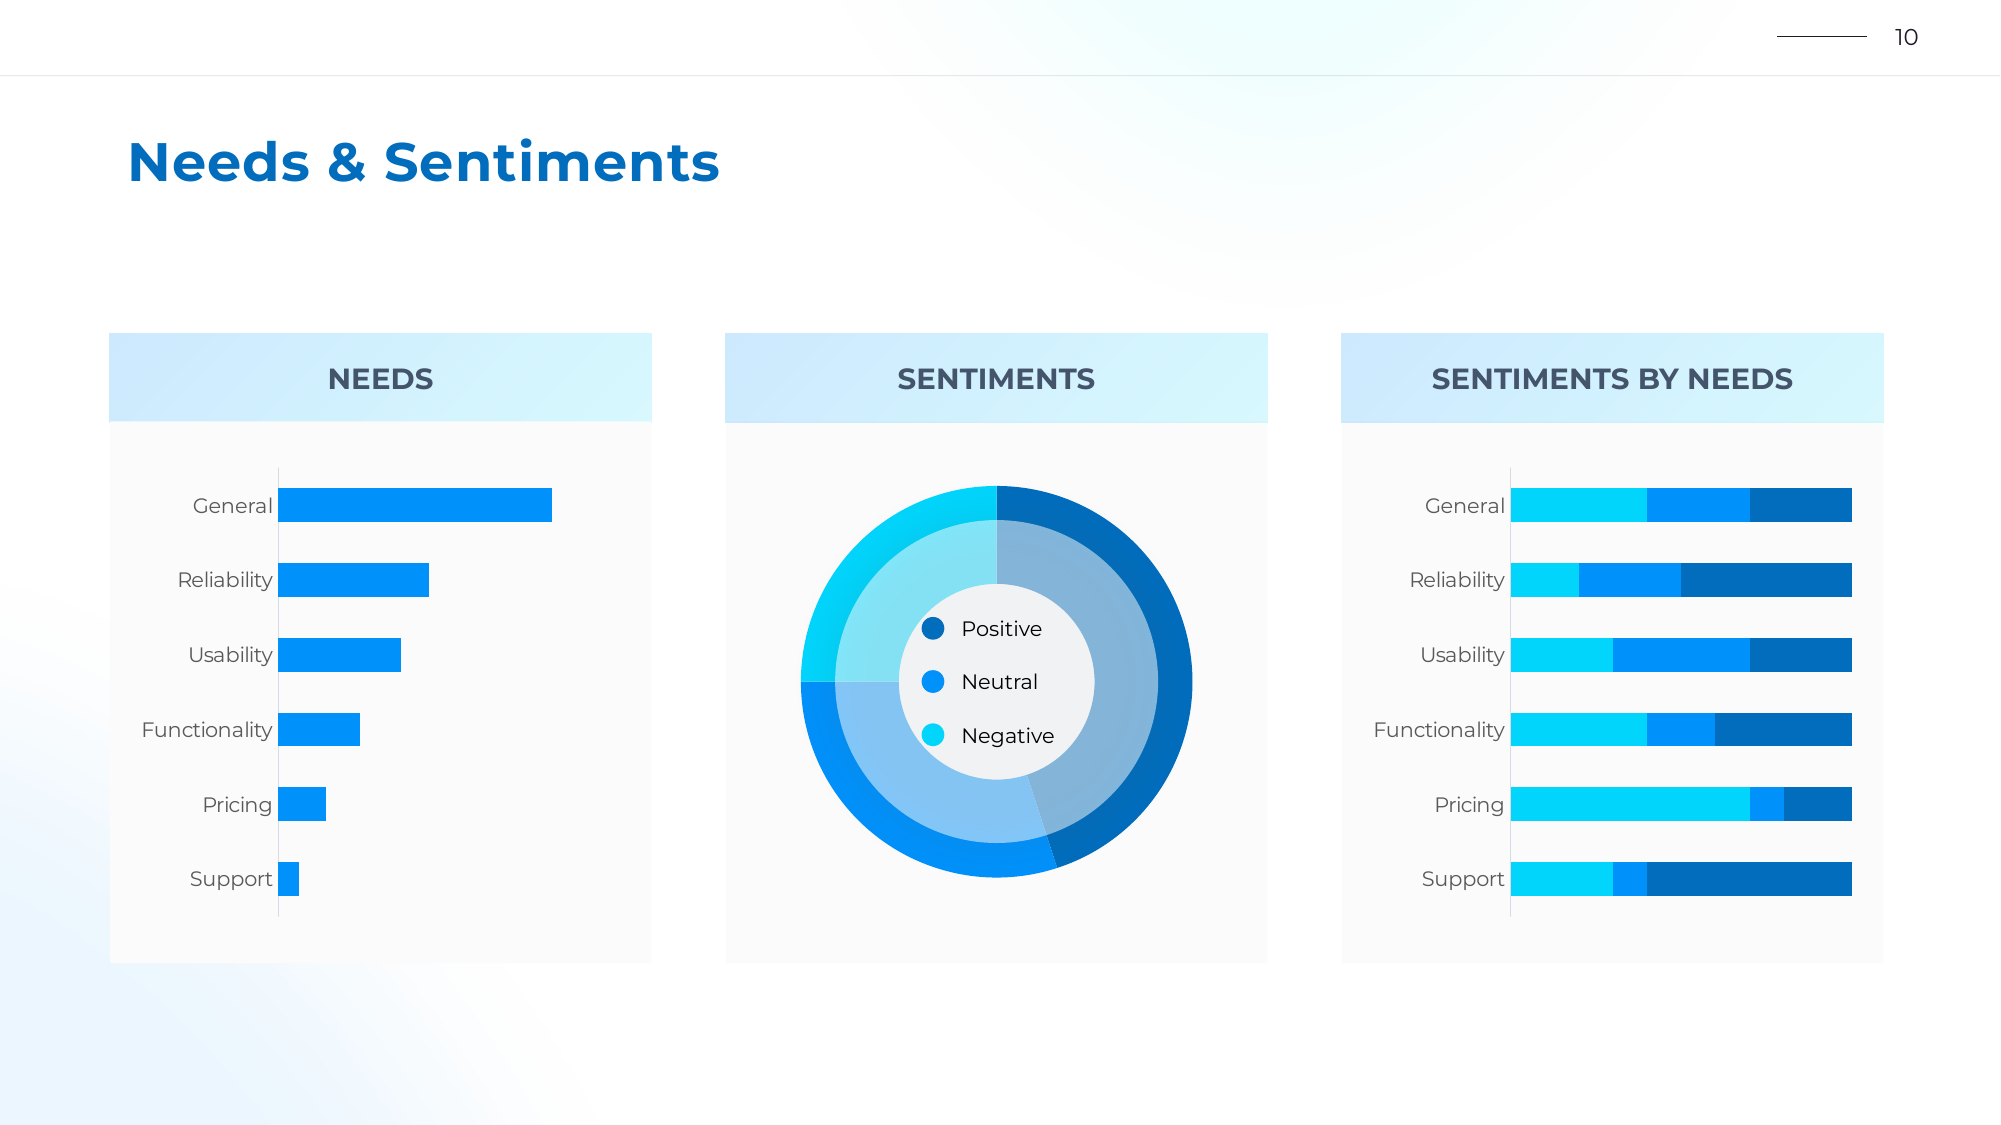

Needs & Sentiments

SENTIMENTS
SENTIMENTS BY NEEDS
NEEDS

### Chart

| Category | Sales |
|---|---|
| Positive | 0.45 |
| Neutral | 0.3 |
| Negative | 0.25 |

### Chart

| Category | Series 1 |
|---|---|
| General | 400.0 |
| Reliability | 220.0 |
| Usability | 180.0 |
| Functionality | 120.0 |
| Pricing | 70.0 |
| Support | 30.0 |

### Chart

| Category | Series 1 | Series 2 | Series 3 |
|---|---|---|---|
| General | 40.0 | 30.0 | 30.0 |
| Reliability | 20.0 | 30.0 | 50.0 |
| Usability | 30.0 | 40.0 | 30.0 |
| Functionality | 40.0 | 20.0 | 40.0 |
| Pricing | 70.0 | 10.0 | 20.0 |
| Support | 30.0 | 10.0 | 60.0 |

Positive

Neutral

Negative